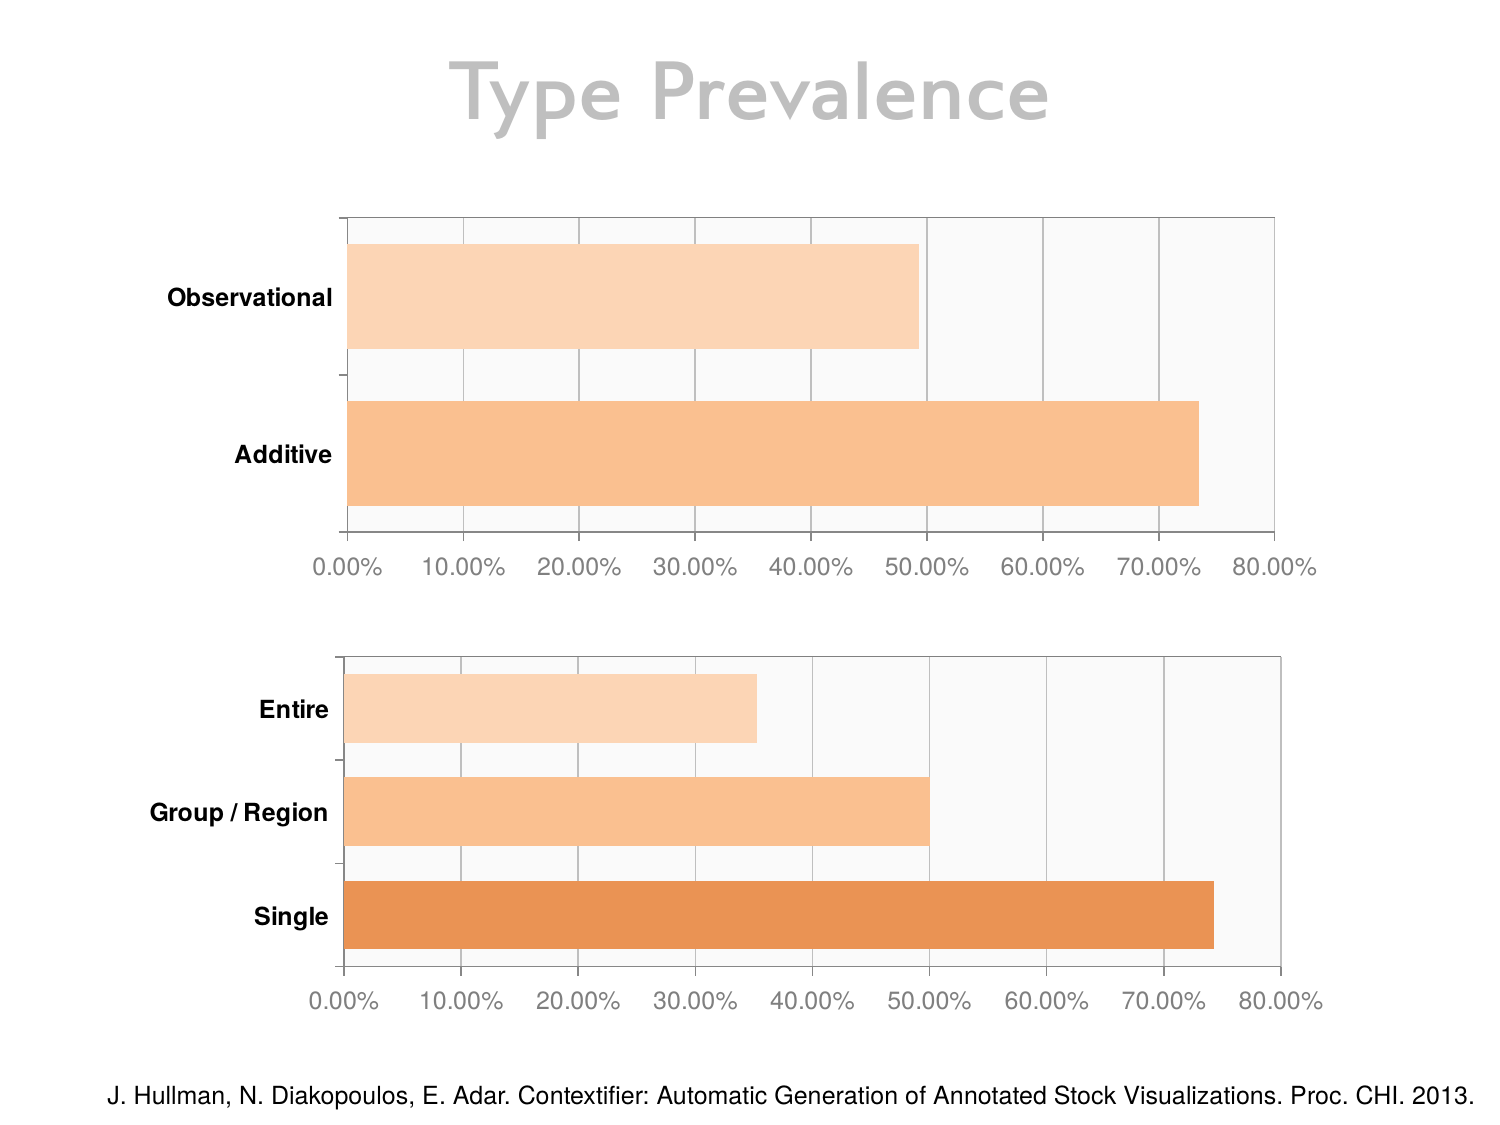

# Type Prevalence

### Chart

| Category |  |
|---|---|
| Additive | 0.735 |
| Observational | 0.493 |

### Chart

| Category |  |
|---|---|
| Single | 0.743 |
| Group / Region | 0.5 |
| Entire | 0.353 |
J. Hullman, N. Diakopoulos, E. Adar. Contextifier: Automatic Generation of Annotated Stock Visualizations. Proc. CHI. 2013.